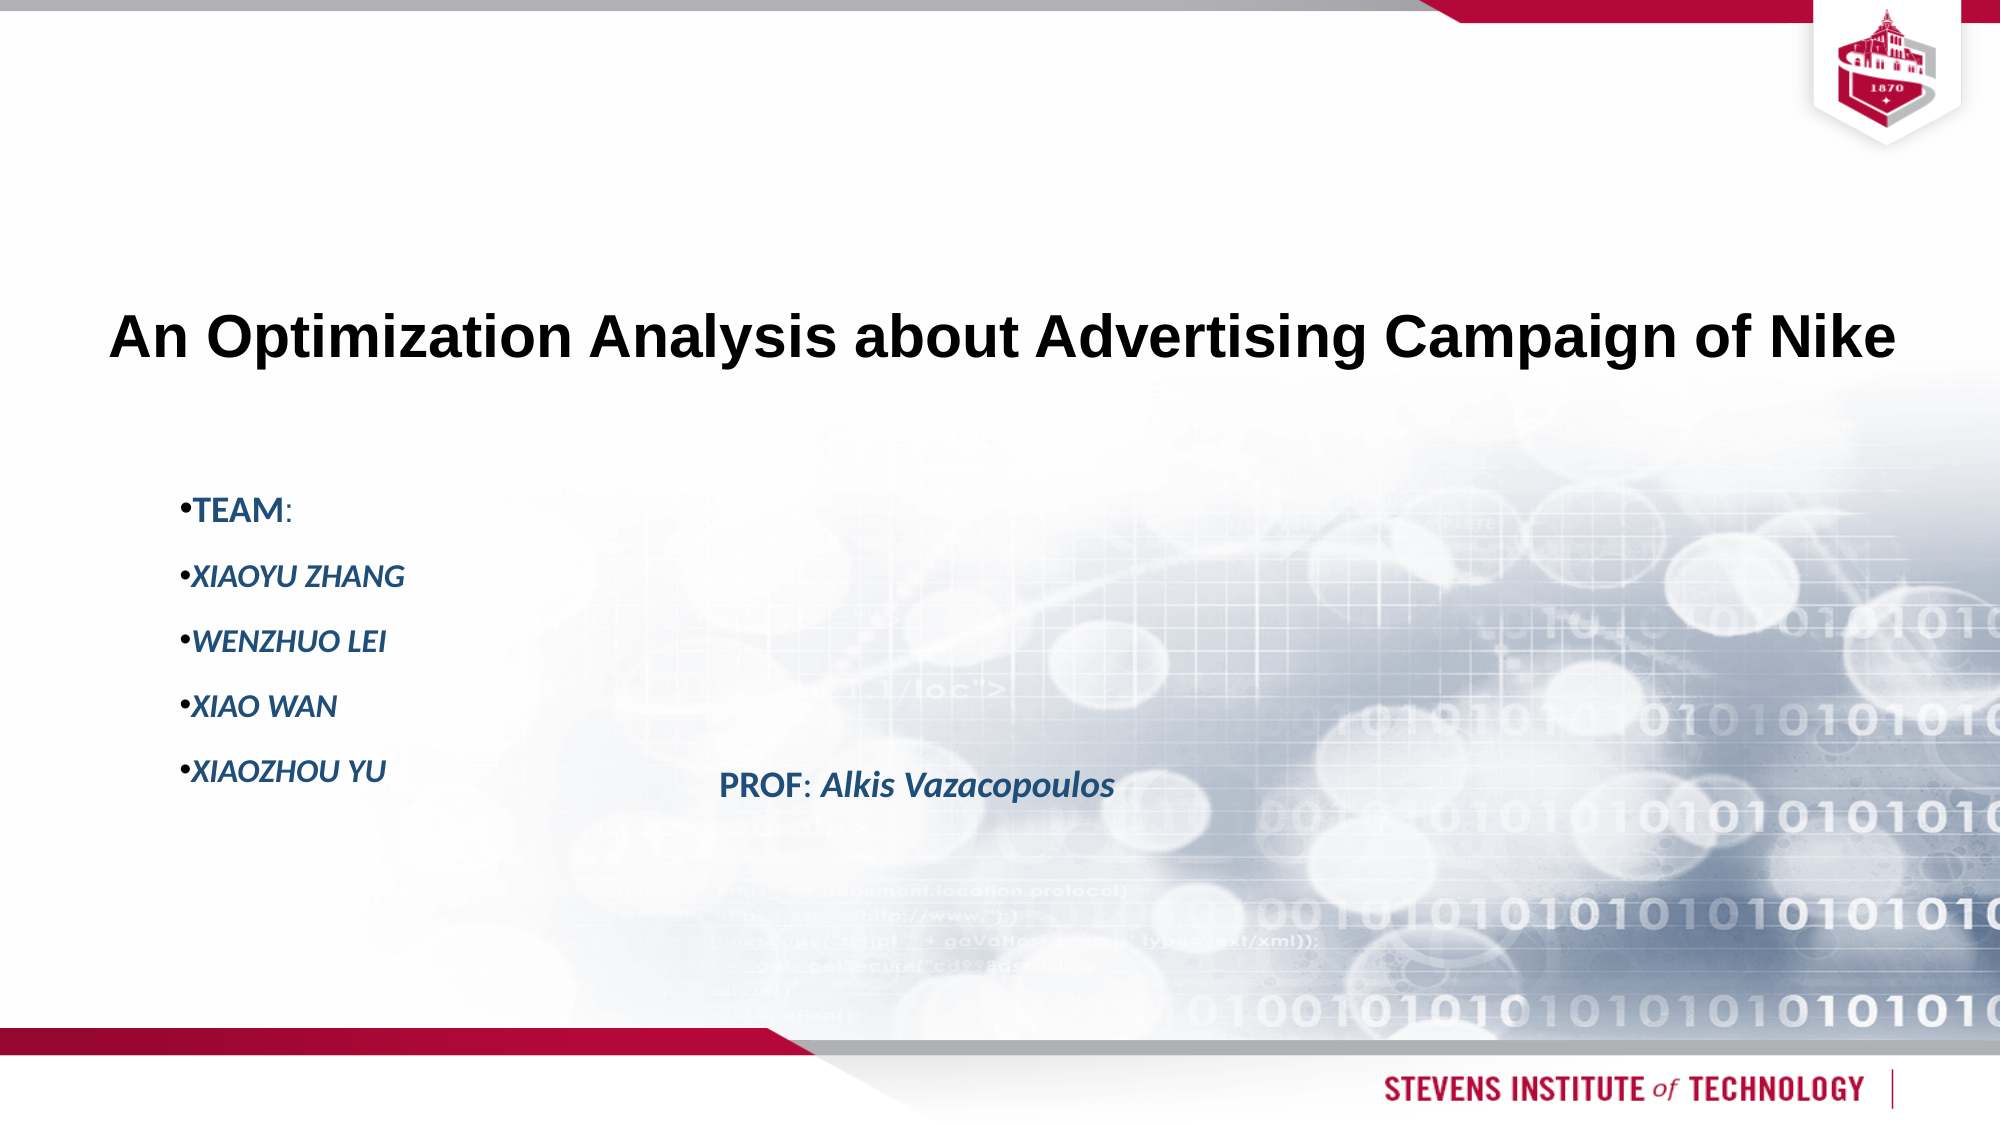

# An Optimization Analysis about Advertising Campaign of Nike
TEAM:
XIAOYU ZHANG
WENZHUO LEI
XIAO WAN
XIAOZHOU YU
PROF: Alkis Vazacopoulos